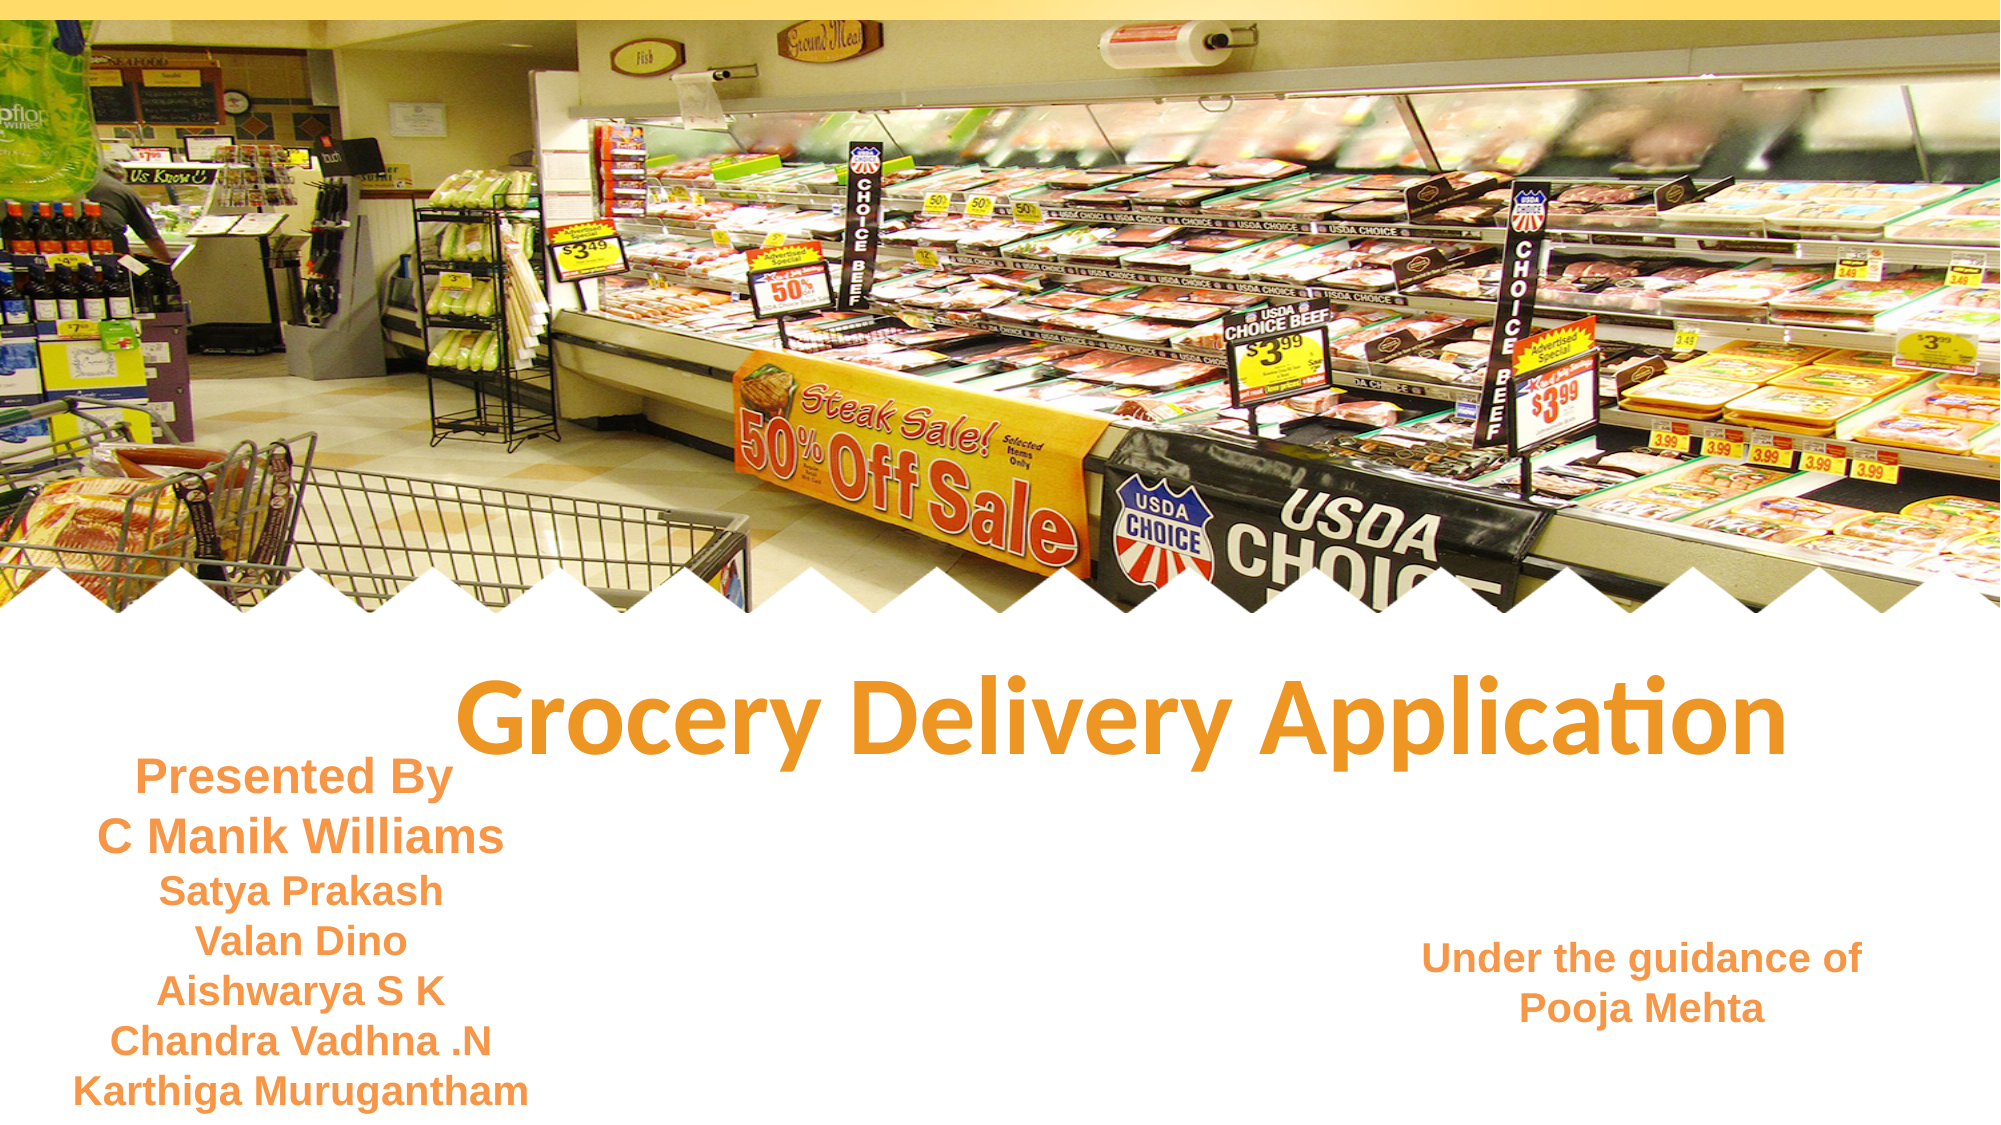

# Grocery Delivery Application
Presented By
C Manik Williams
Satya Prakash
Valan Dino
Aishwarya S K
Chandra Vadhna .N
Karthiga Murugantham

Under the guidance of
Pooja Mehta